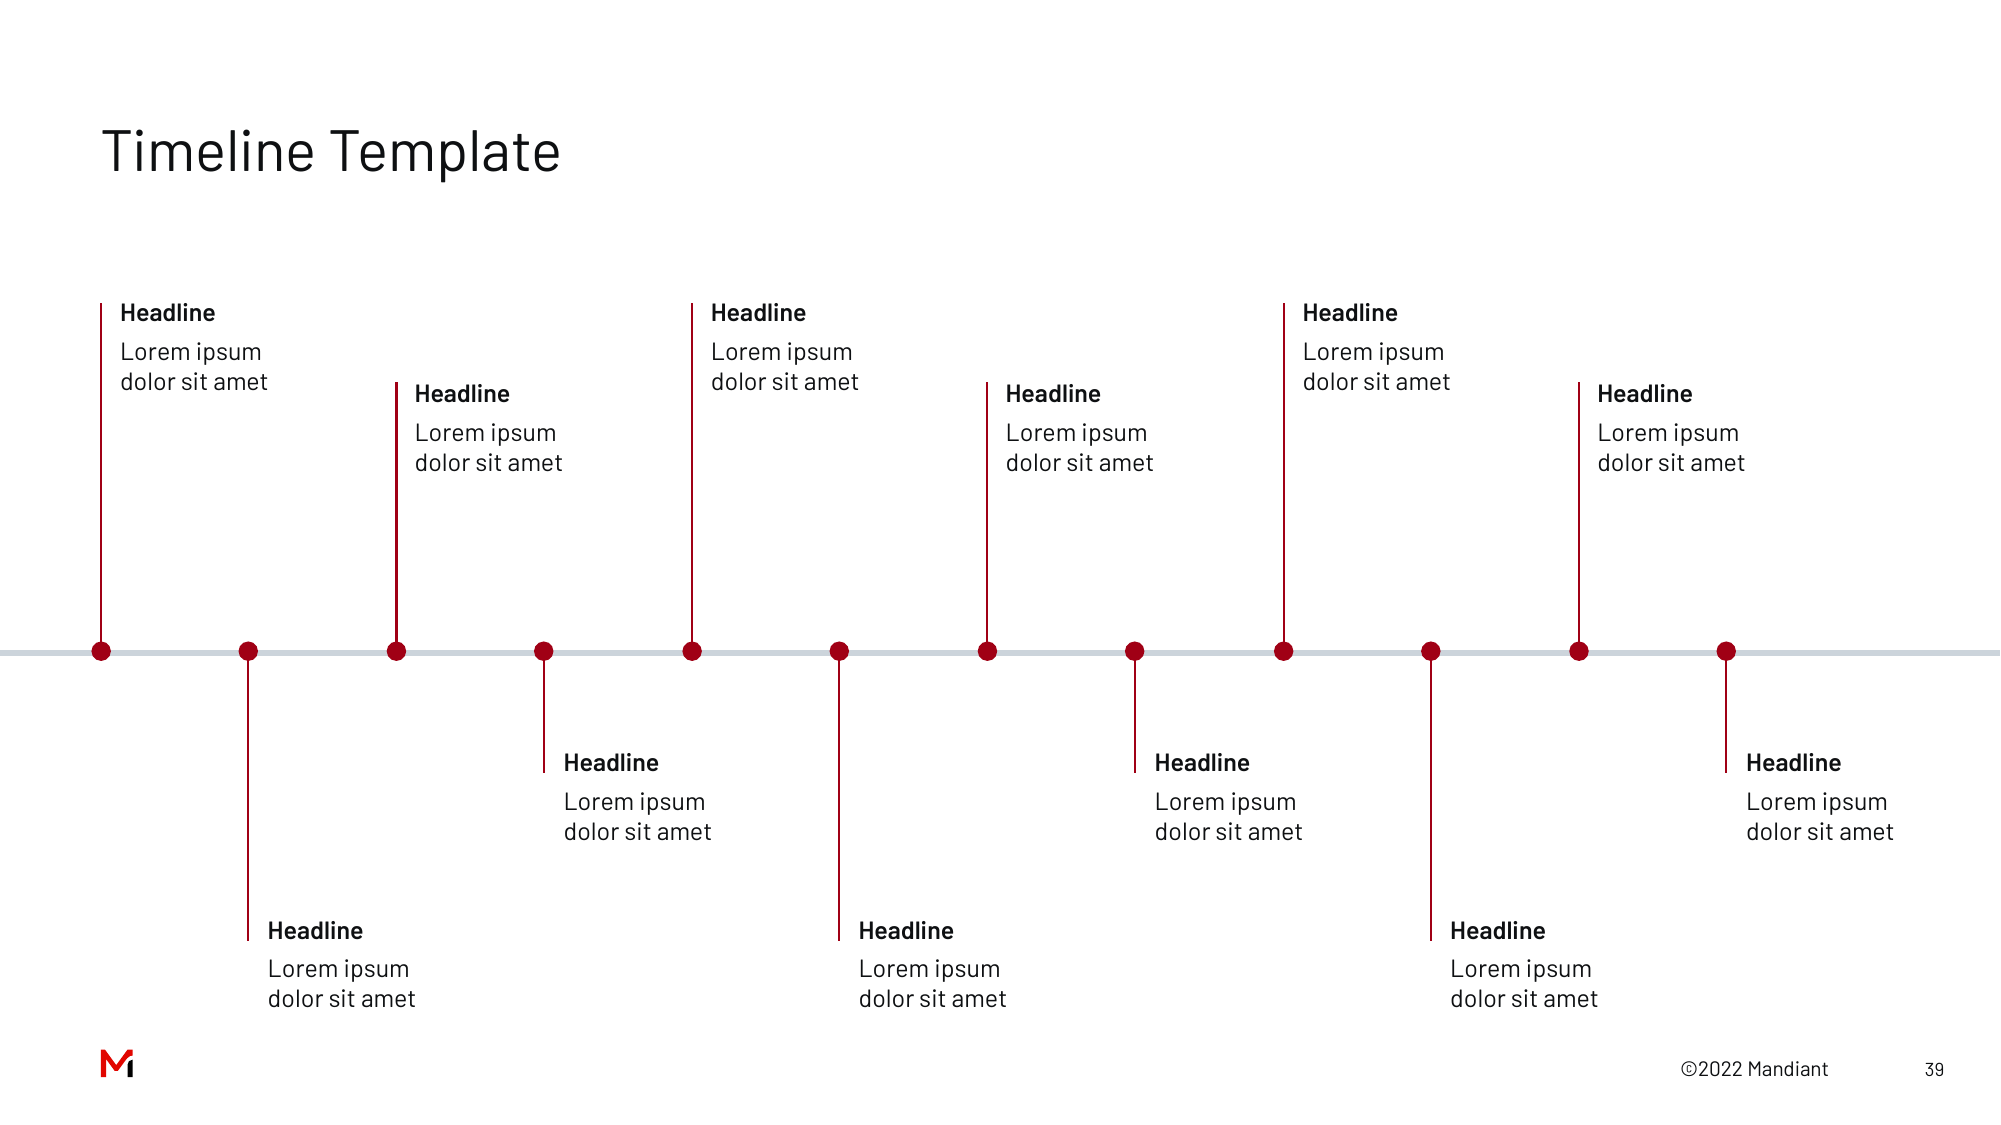

# Timeline Template

Headline
Lorem ipsum
dolor sit amet

Headline
Lorem ipsum
dolor sit amet

Headline
Lorem ipsum
dolor sit amet

Headline
Lorem ipsum
dolor sit amet

Headline
Lorem ipsum
dolor sit amet

Headline
Lorem ipsum
dolor sit amet

Headline
Lorem ipsum
dolor sit amet

Headline
Lorem ipsum
dolor sit amet

Headline
Lorem ipsum
dolor sit amet

Headline
Lorem ipsum
dolor sit amet

Headline
Lorem ipsum
dolor sit amet

Headline
Lorem ipsum
dolor sit amet
39